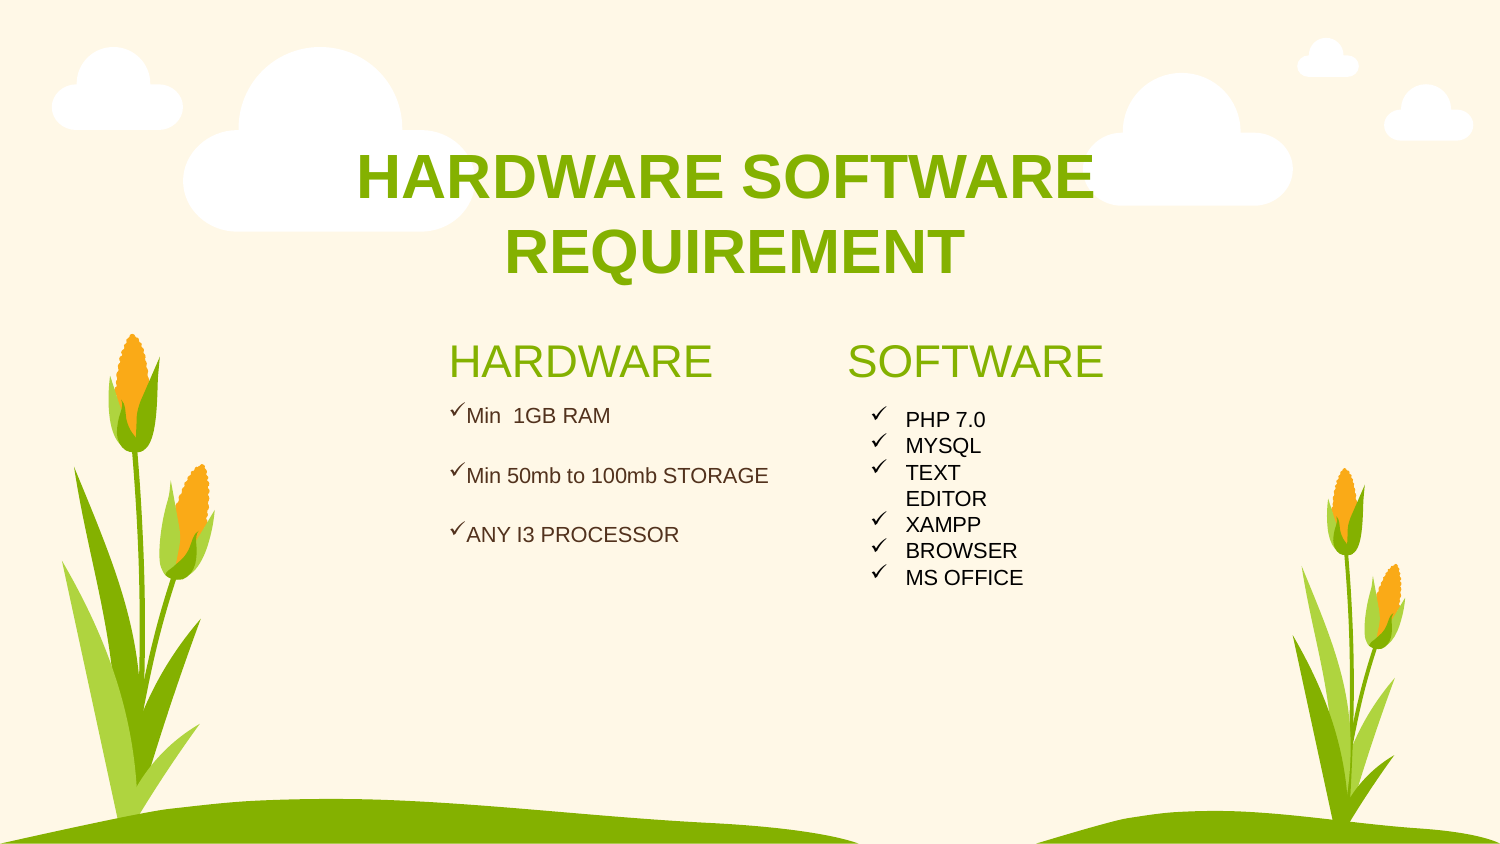

# HARDWARE SOFTWARE  REQUIREMENT

HARDWARE
SOFTWARE
Min  1GB RAM
Min 50mb to 100mb STORAGE
ANY I3 PROCESSOR

PHP 7.0
MYSQL
TEXT EDITOR
XAMPP
BROWSER
MS OFFICE